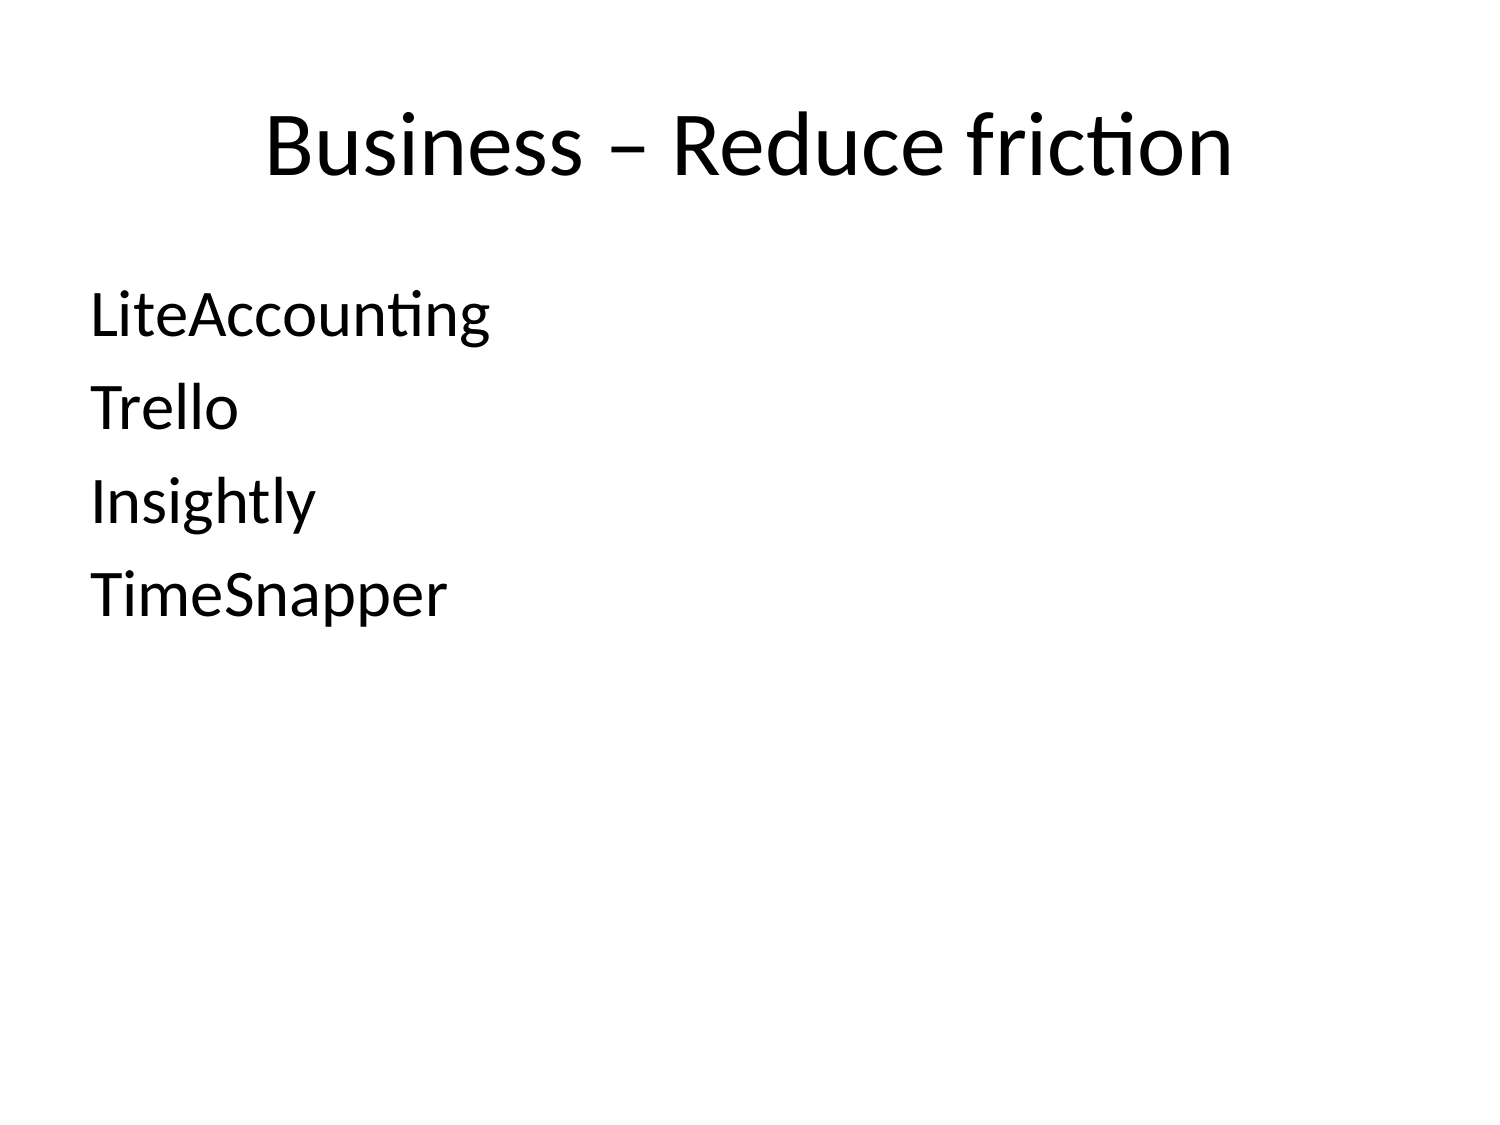

# Business – Reduce friction
LiteAccounting
Trello
Insightly
TimeSnapper